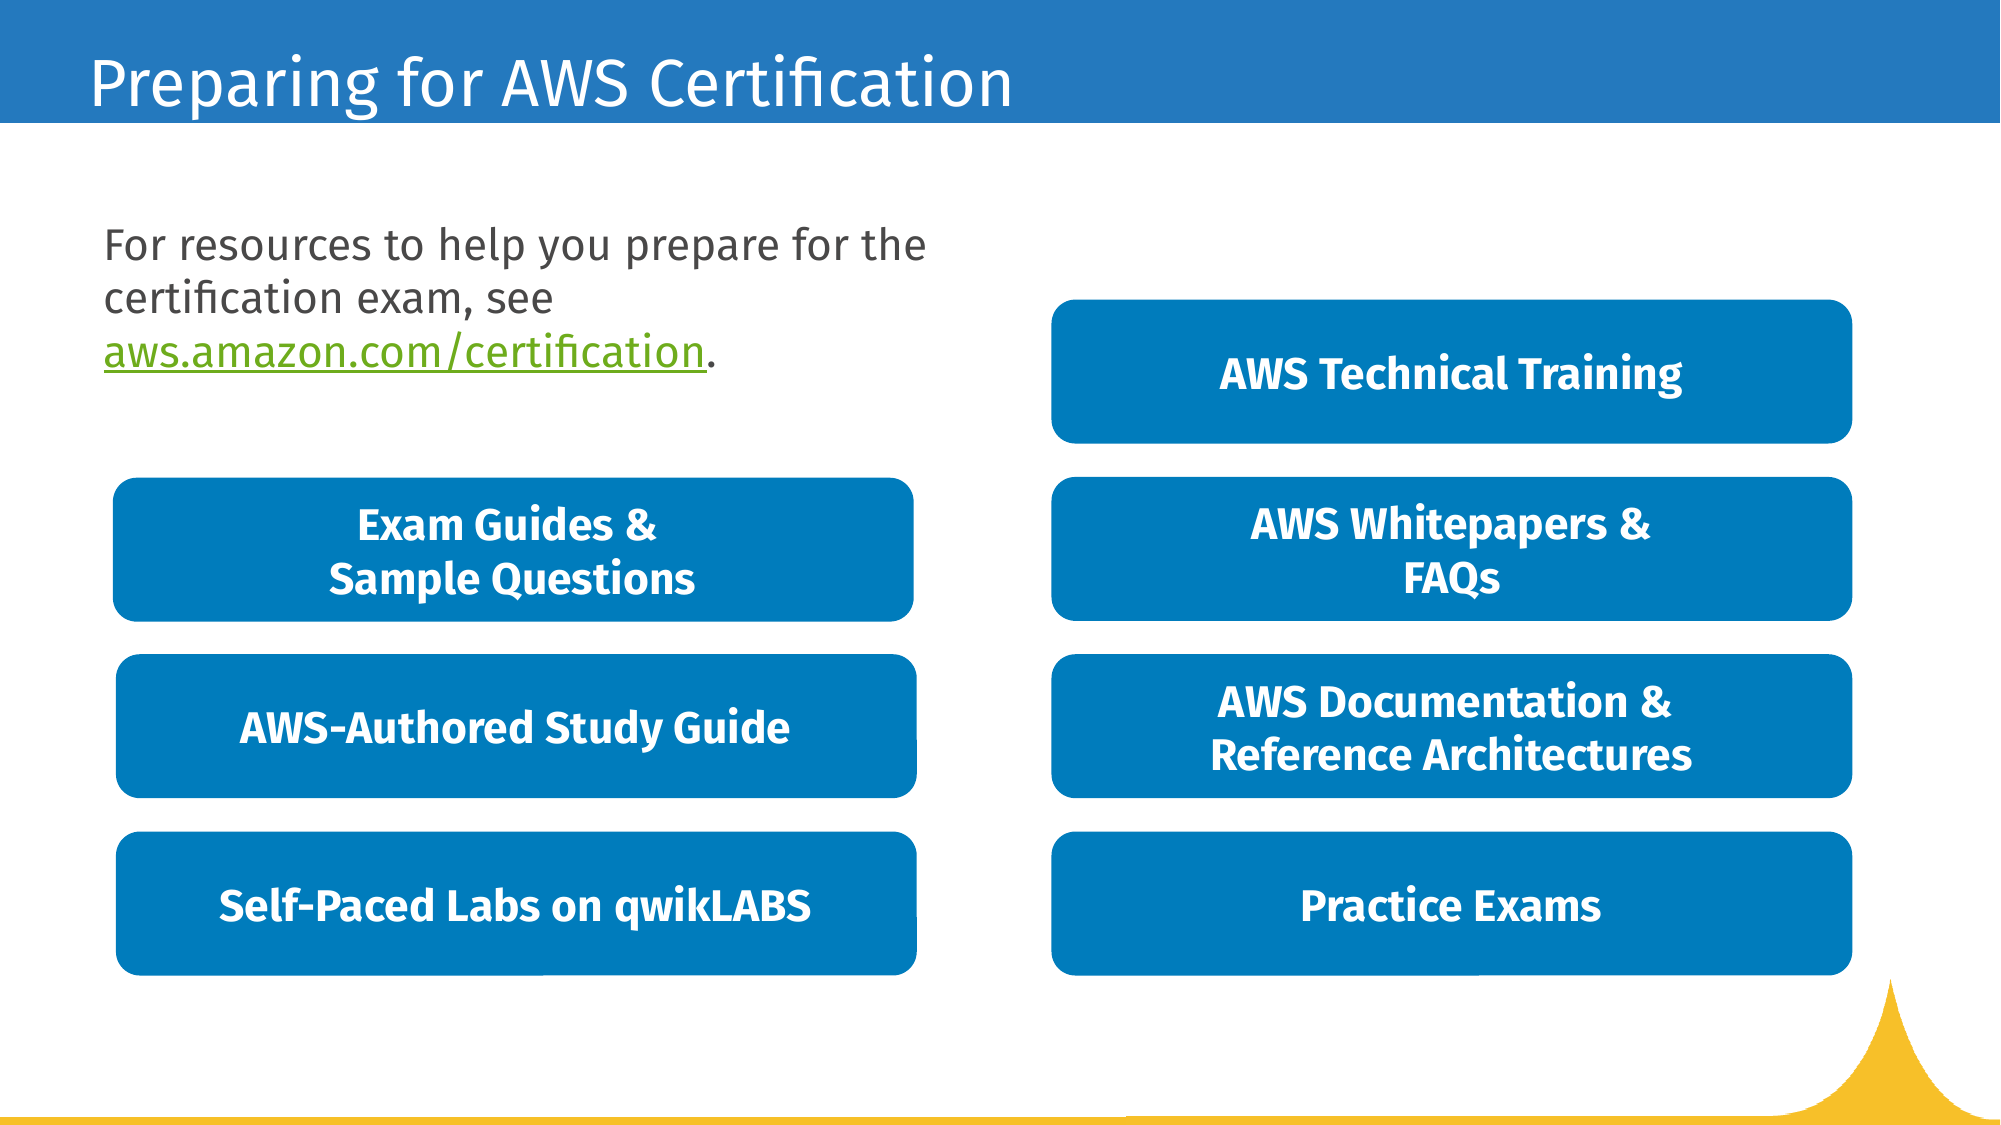

# Preparing for AWS Certification
For resources to help you prepare for the certification exam, see aws.amazon.com/certification.
AWS Technical Training
AWS Whitepapers &
FAQs
Exam Guides &
Sample Questions
AWS-Authored Study Guide
AWS Documentation &
Reference Architectures
Self-Paced Labs on qwikLABS
Practice Exams